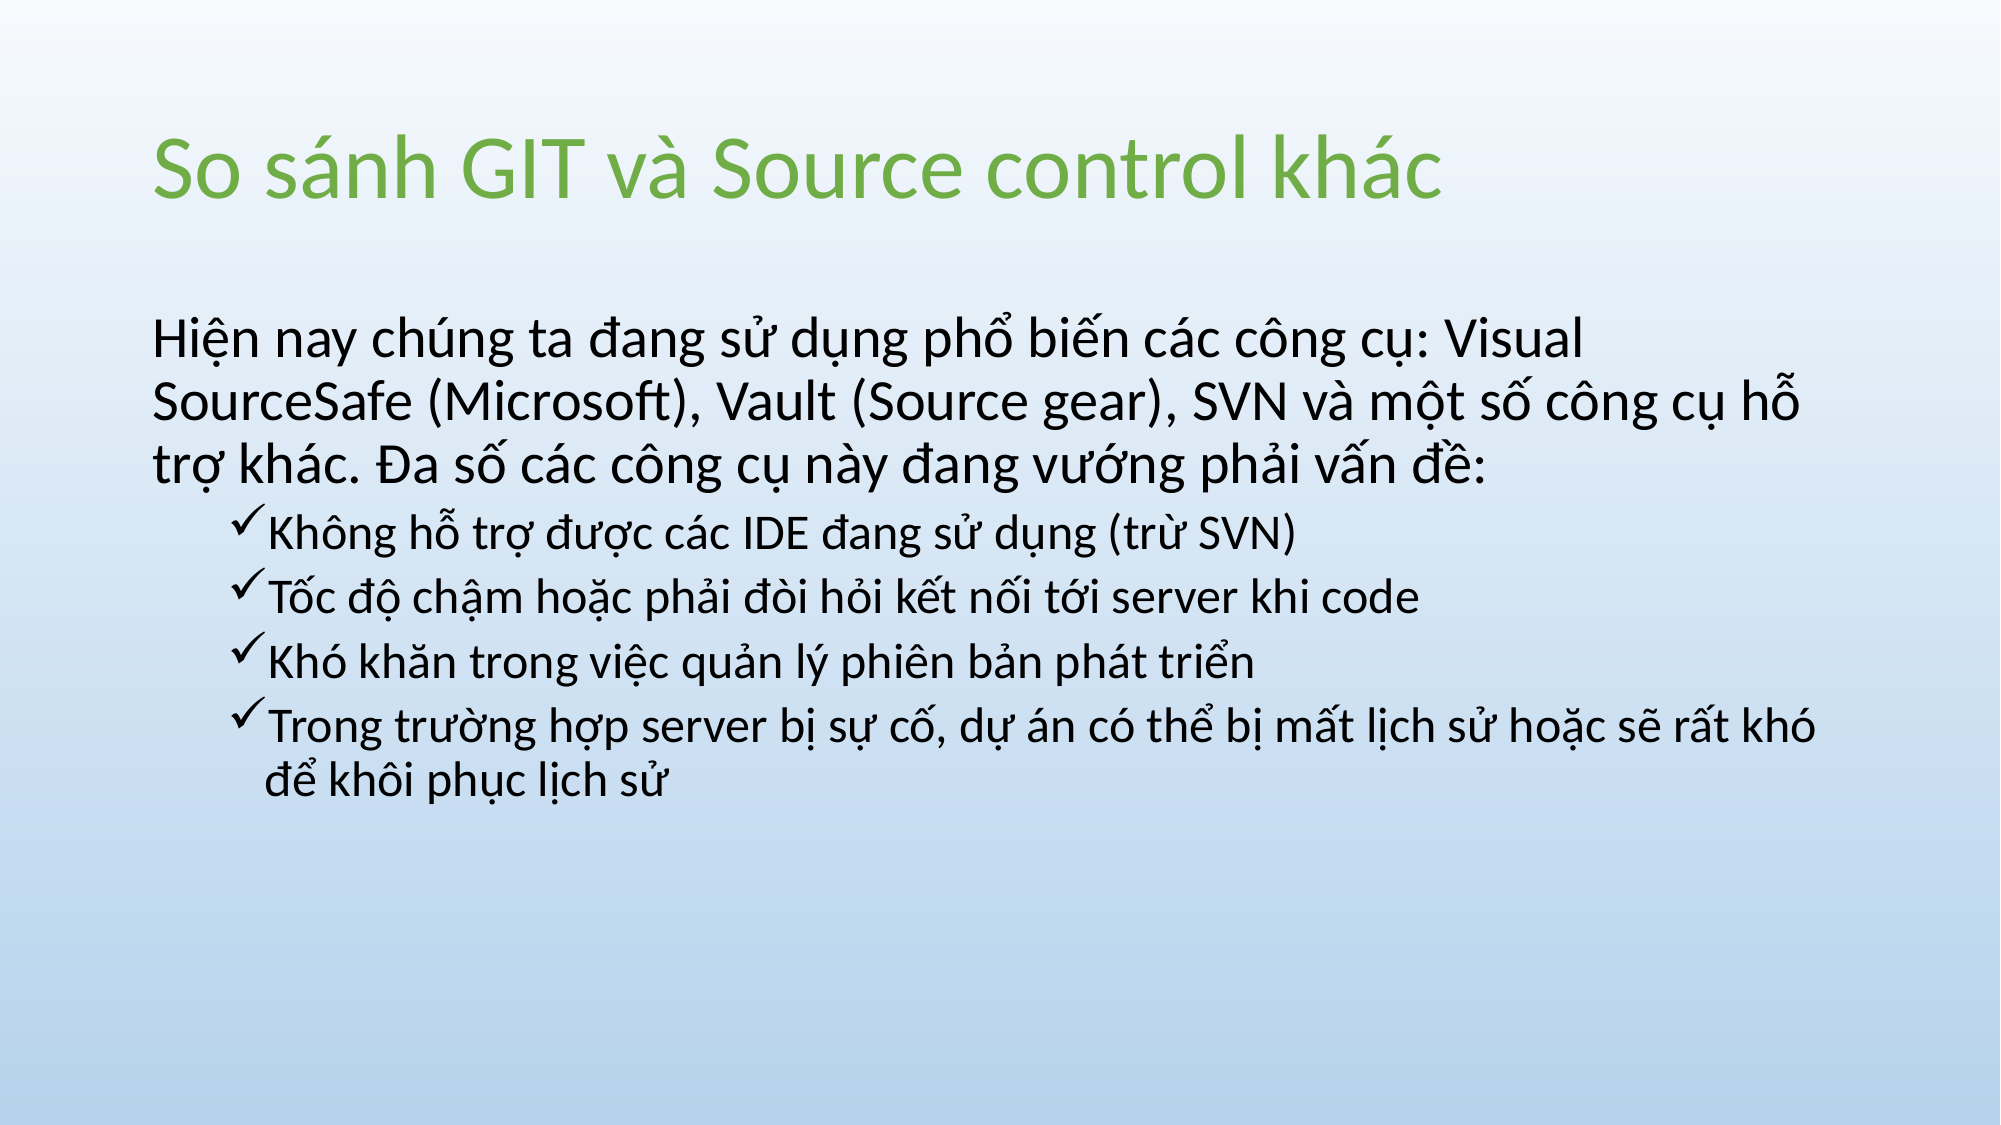

# So sánh GIT và Source control khác
Hiện nay chúng ta đang sử dụng phổ biến các công cụ: Visual SourceSafe (Microsoft), Vault (Source gear), SVN và một số công cụ hỗ trợ khác. Đa số các công cụ này đang vướng phải vấn đề:
Không hỗ trợ được các IDE đang sử dụng (trừ SVN)
Tốc độ chậm hoặc phải đòi hỏi kết nối tới server khi code
Khó khăn trong việc quản lý phiên bản phát triển
Trong trường hợp server bị sự cố, dự án có thể bị mất lịch sử hoặc sẽ rất khó để khôi phục lịch sử